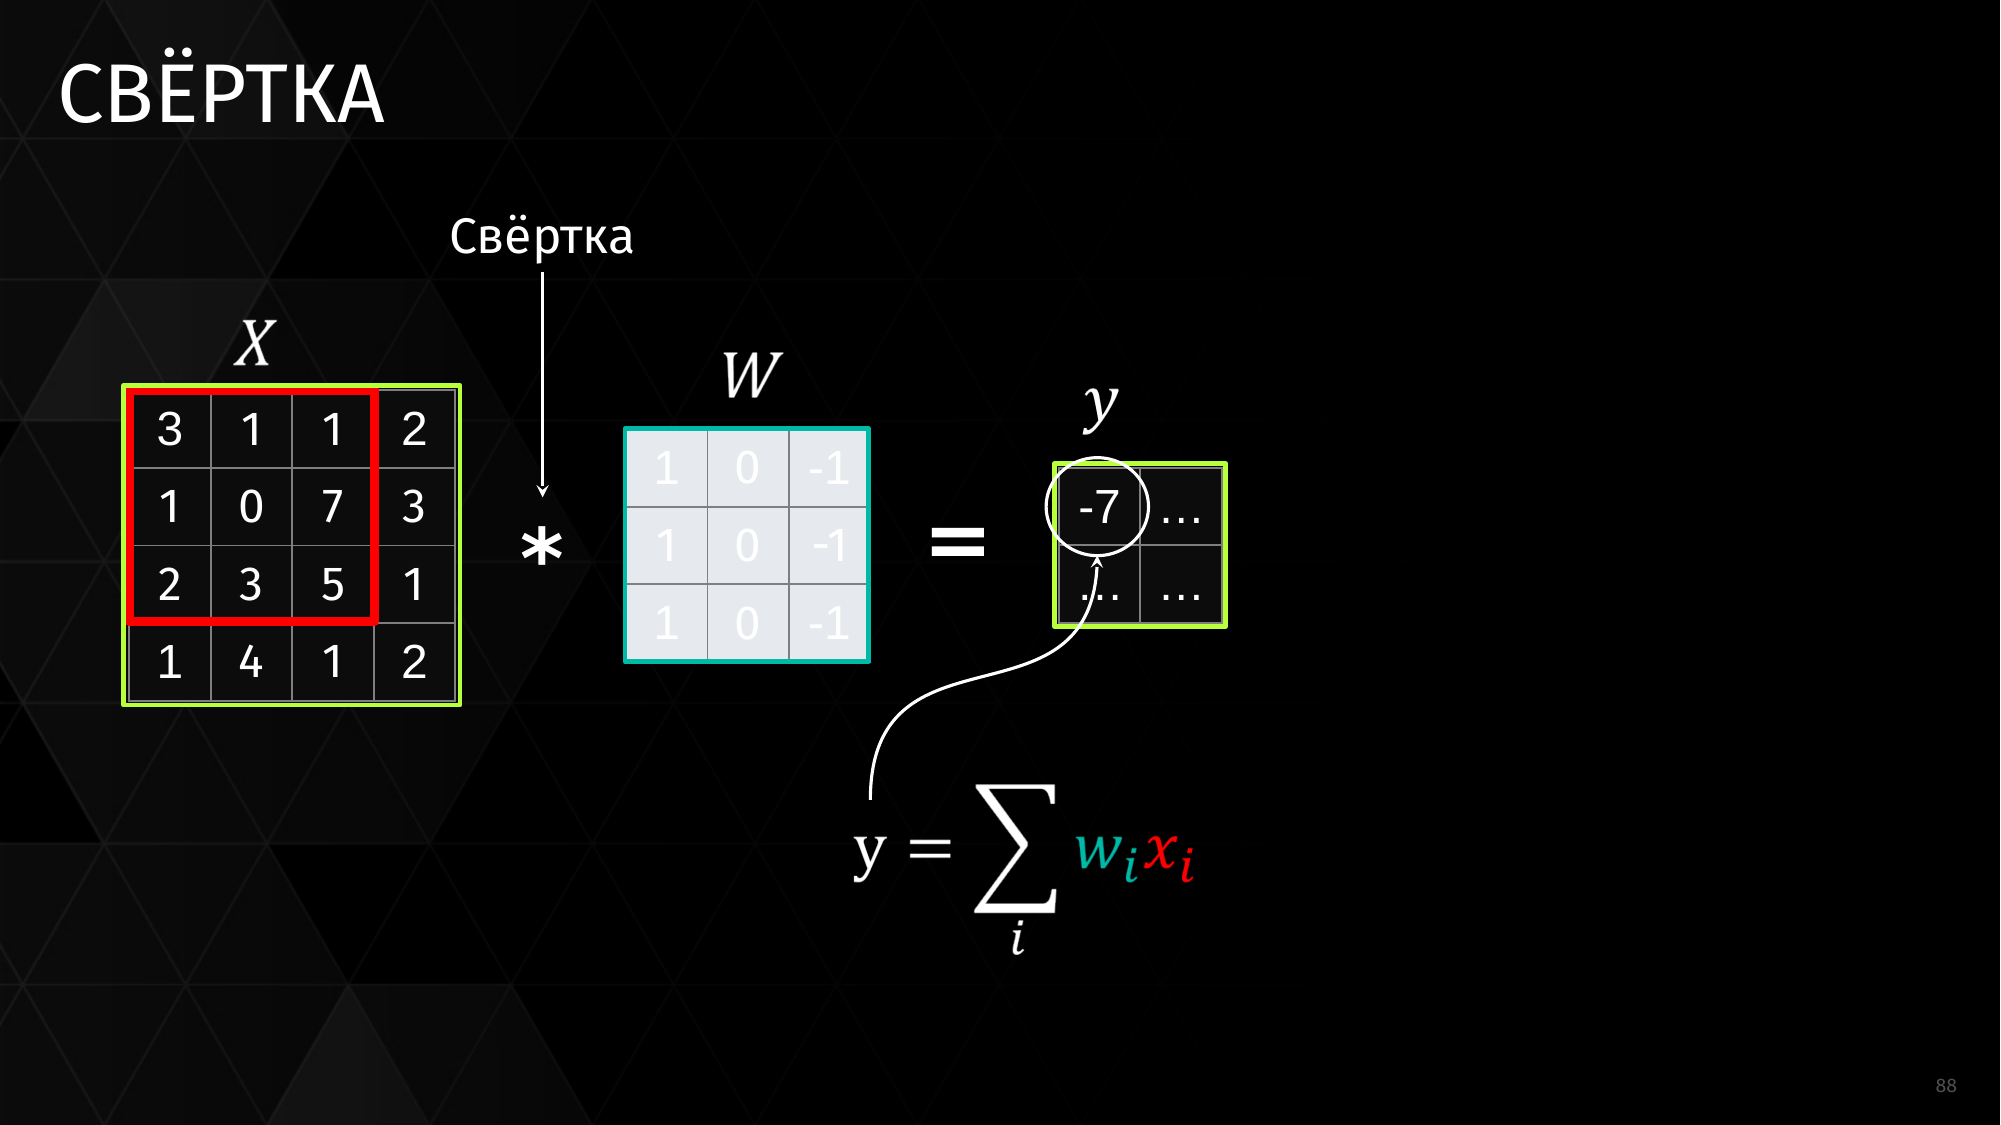

# СВЁРТКА
Свёртка

| 3 | 1 | 1 | 2 |
| --- | --- | --- | --- |
| 1 | 0 | 7 | 3 |
| 2 | 3 | 5 | 1 |
| 1 | 4 | 1 | 2 |

| 1 | 0 | -1 |
| --- | --- | --- |
| 1 | 0 | -1 |
| 1 | 0 | -1 |

| -7 | … |
| --- | --- |
| … | … |
=
*